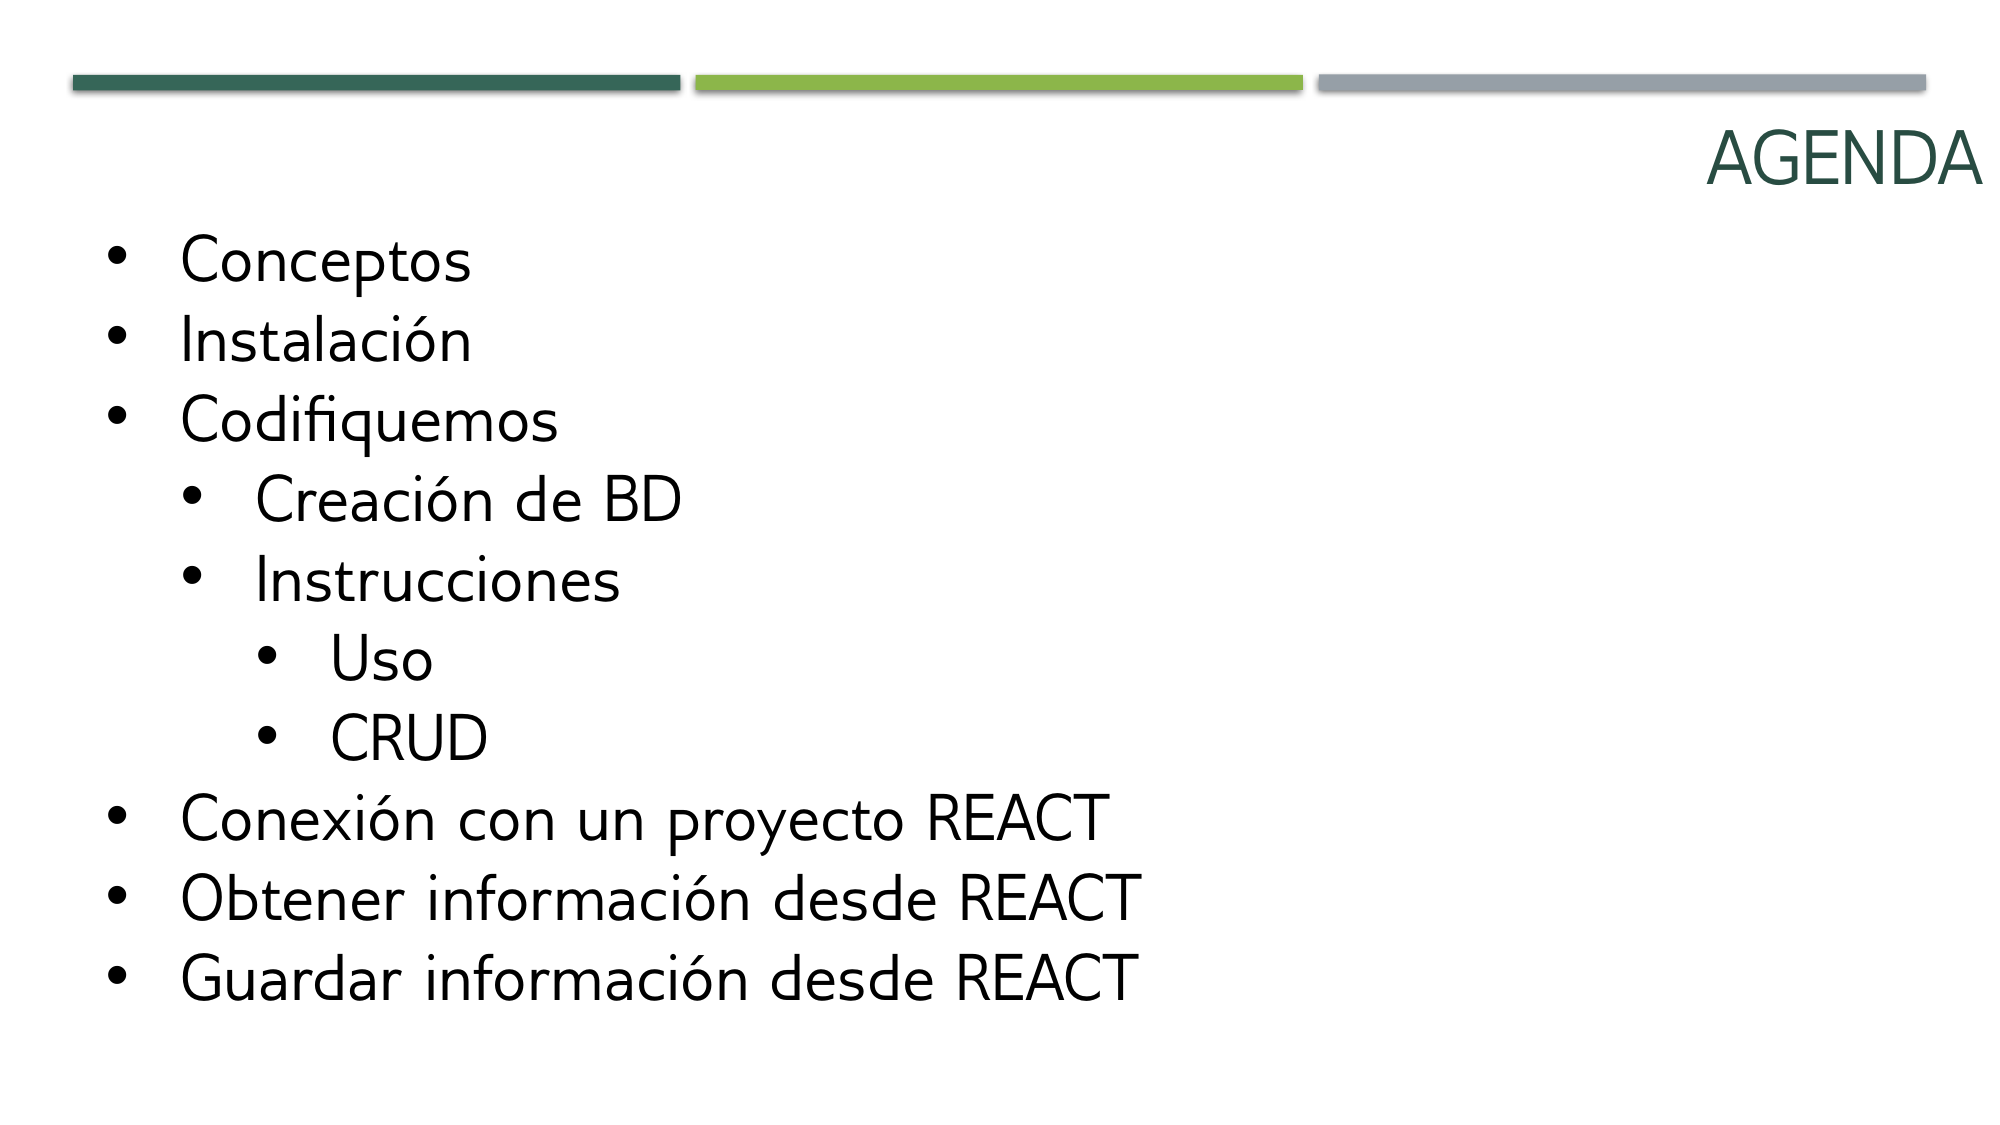

Agenda
Conceptos
Instalación
Codifiquemos
Creación de BD
Instrucciones
Uso
CRUD
Conexión con un proyecto REACT
Obtener información desde REACT
Guardar información desde REACT